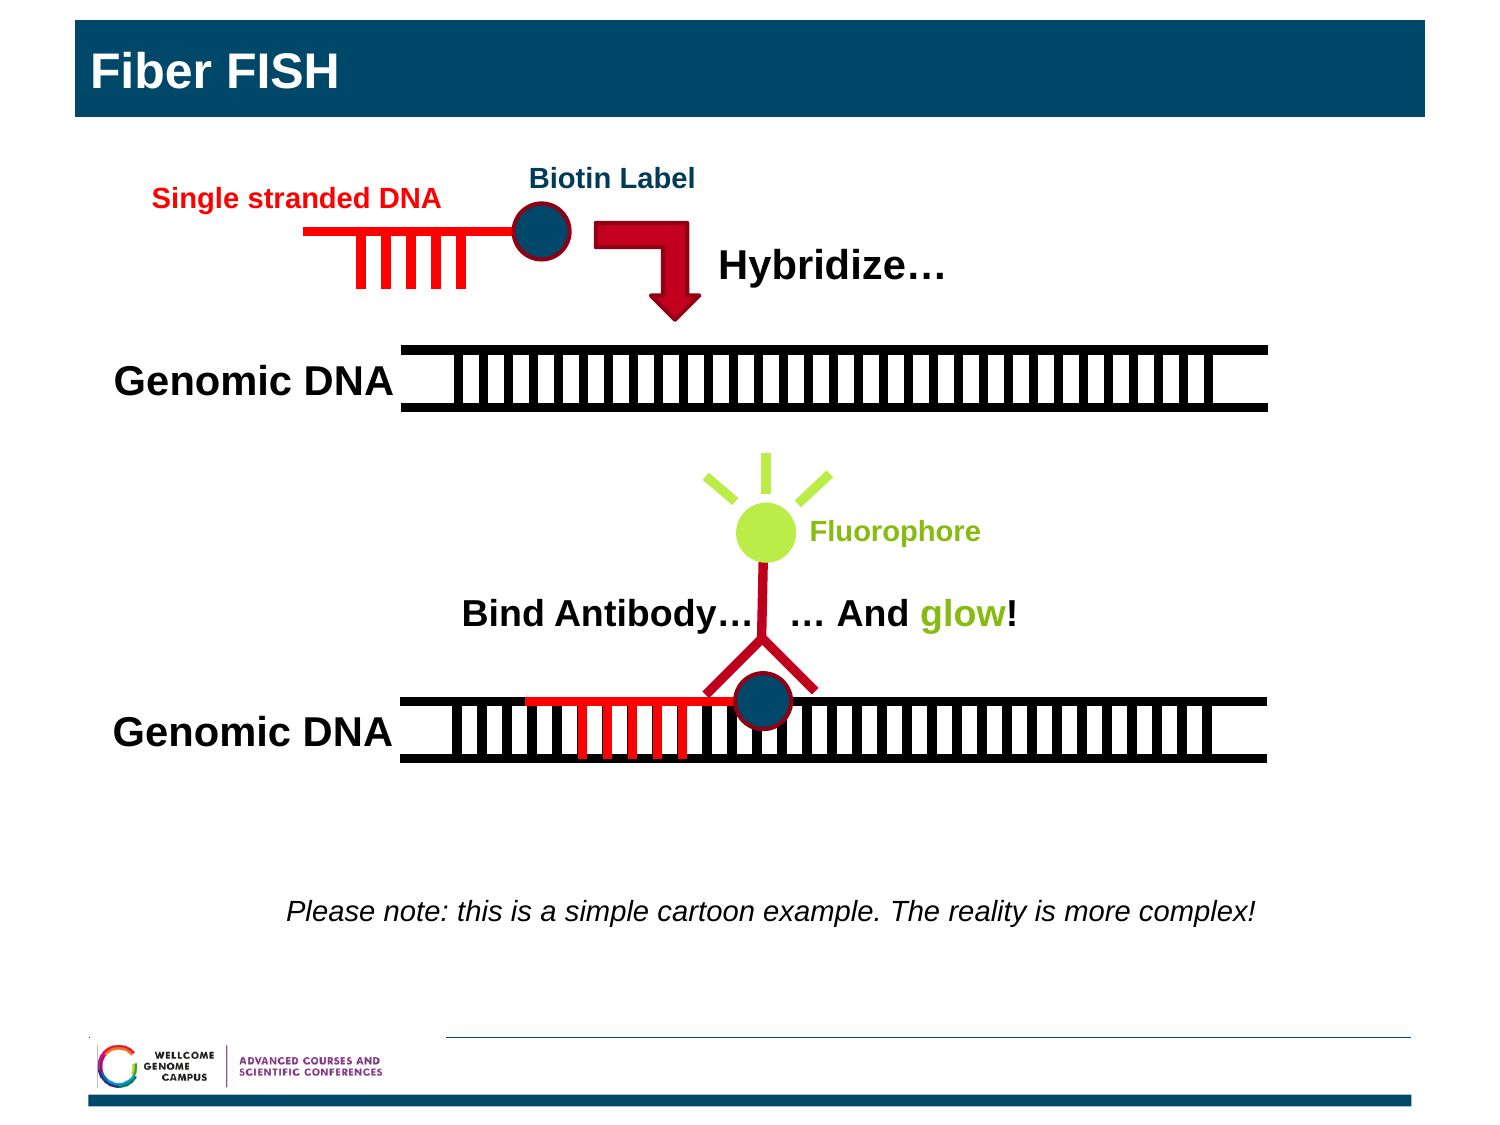

# Fiber FISH
Biotin Label
Single stranded DNA

Hybridize…
Genomic DNA

Fluorophore
Bind Antibody…
… And glow!

Genomic DNA
Please note: this is a simple cartoon example. The reality is more complex!